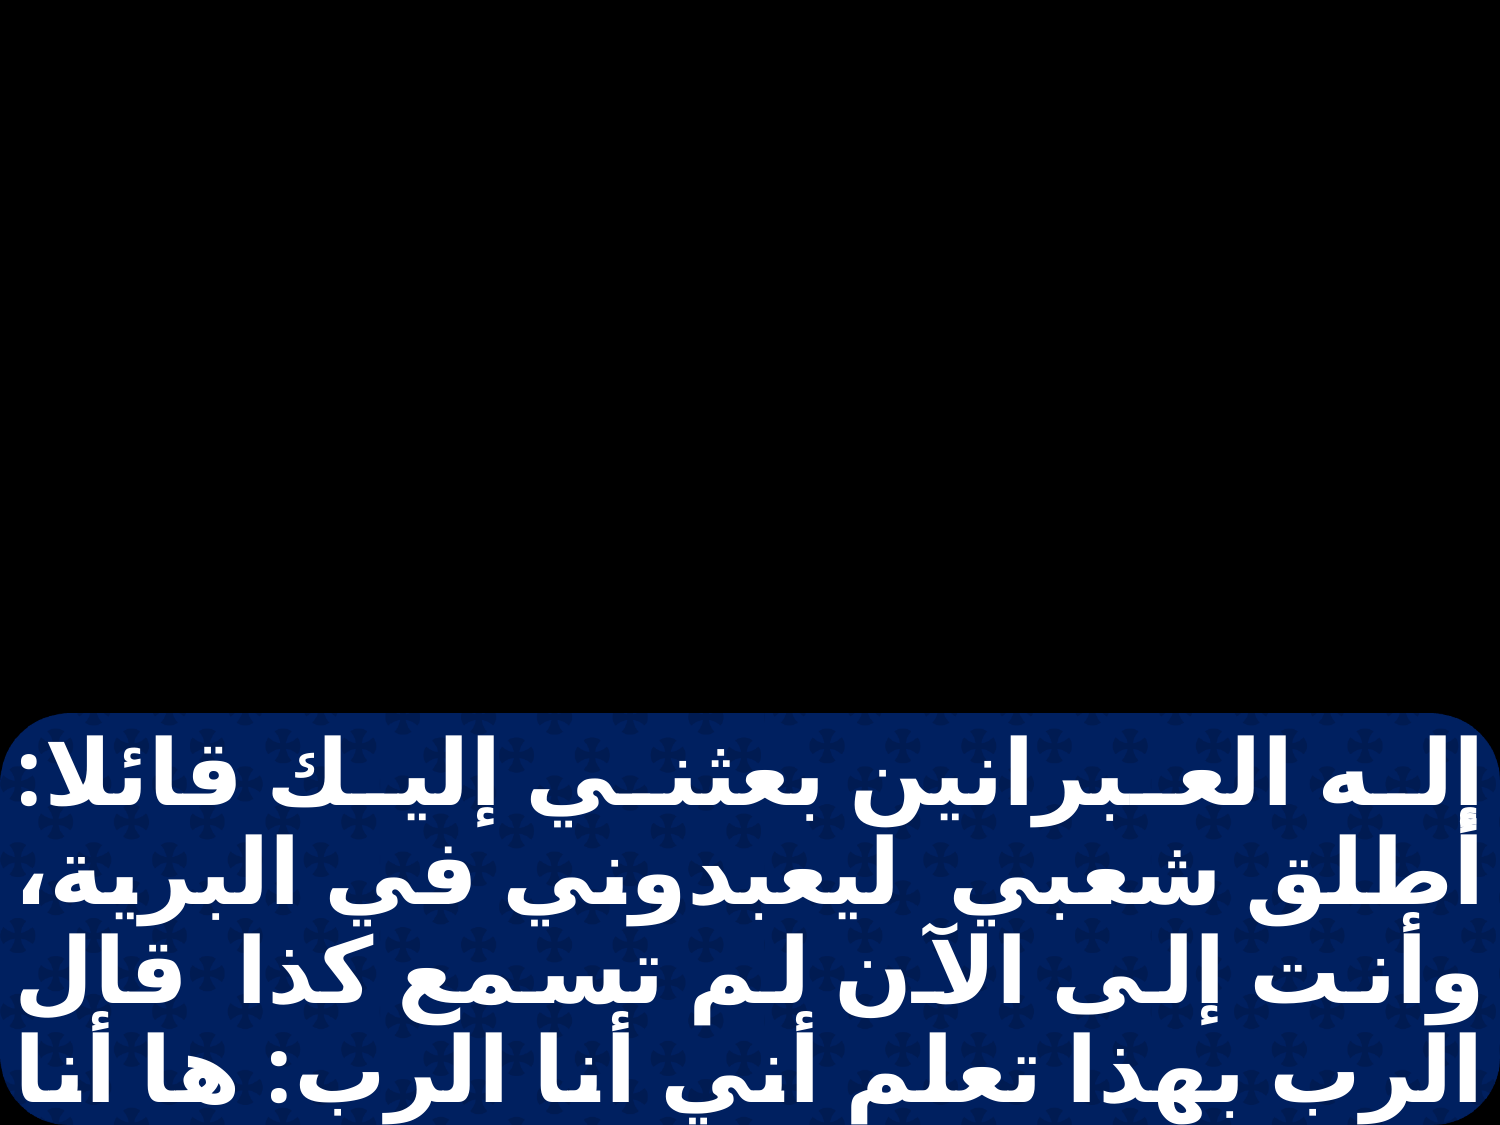

إله العبرانين بعثني إليك قائلا: أطلق شعبي  ليعبدوني في البرية، وأنت إلى الآن لم تسمع كذا  قال الرب بهذا تعلم أني أنا الرب: ها أنا ضارب  بالعصا التي بيدي ماء النهر فيتحول دما. والسمك